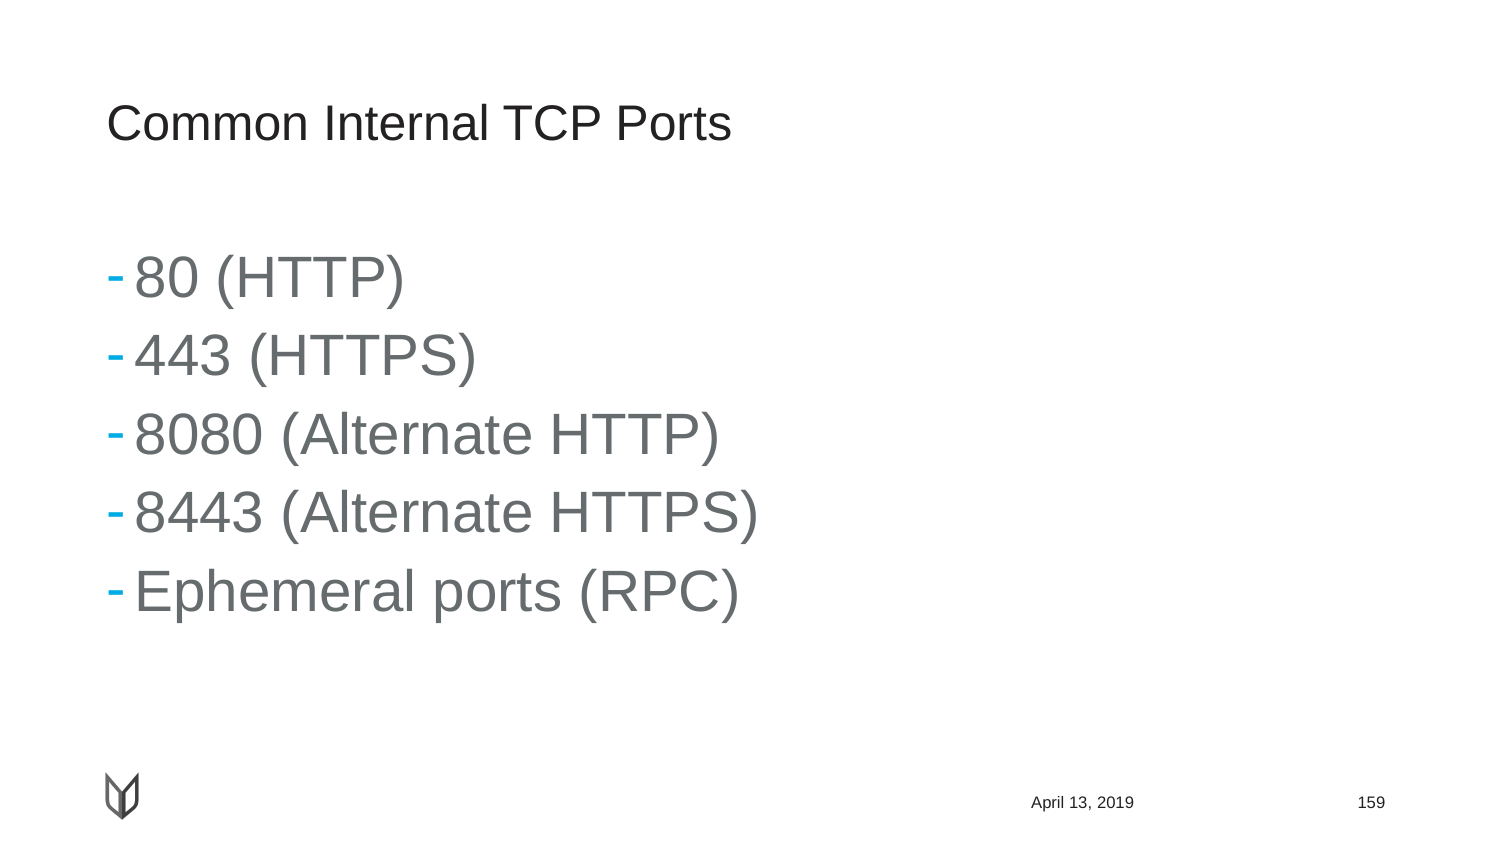

# Common Internal TCP Ports
80 (HTTP)
443 (HTTPS)
8080 (Alternate HTTP)
8443 (Alternate HTTPS)
Ephemeral ports (RPC)

April 13, 2019
159